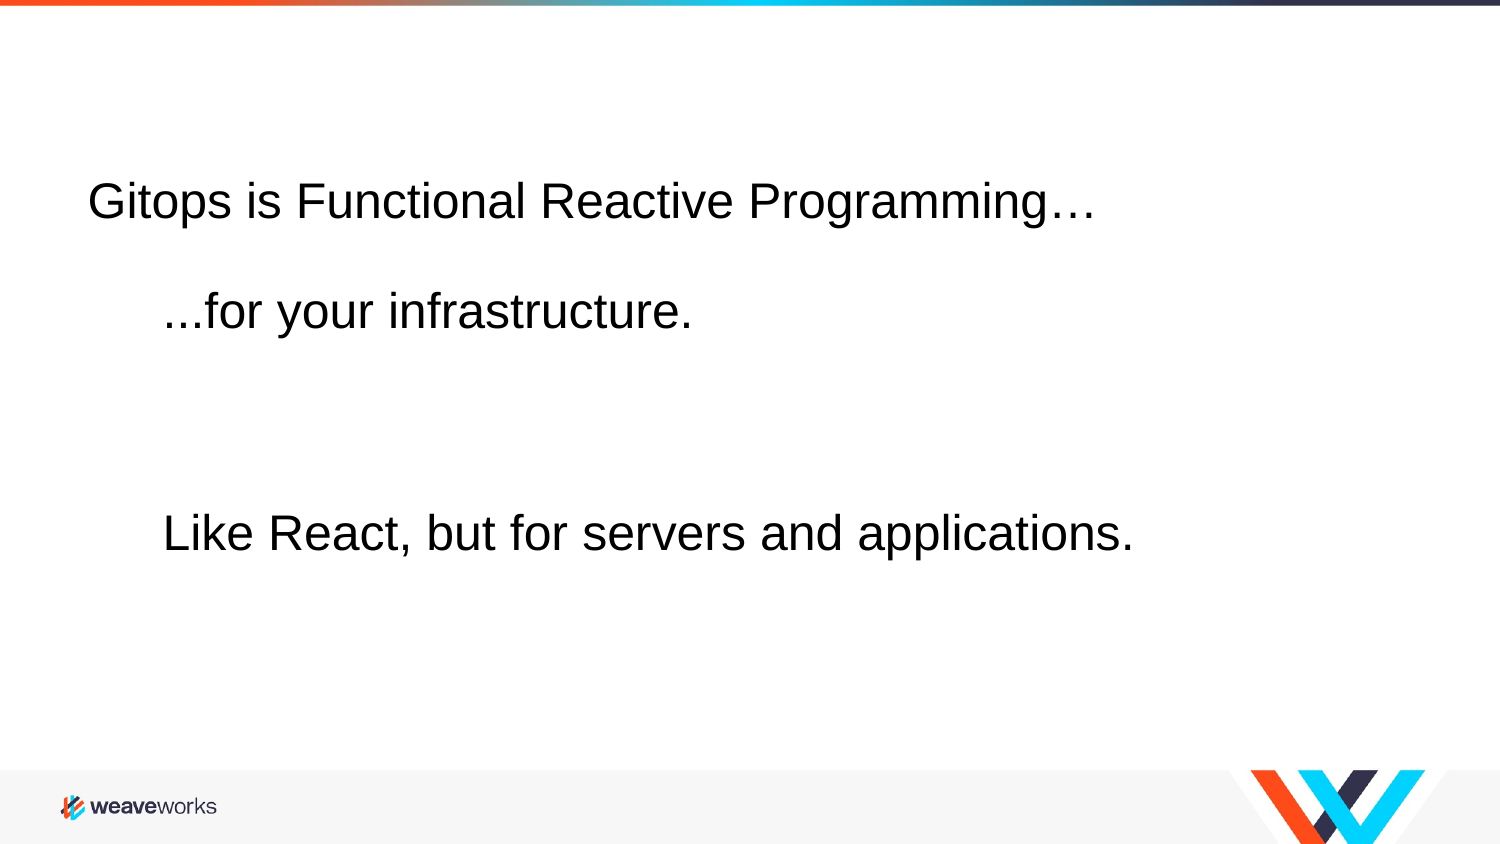

Gitops is Functional Reactive Programming…
...for your infrastructure.

Like React, but for servers and applications.